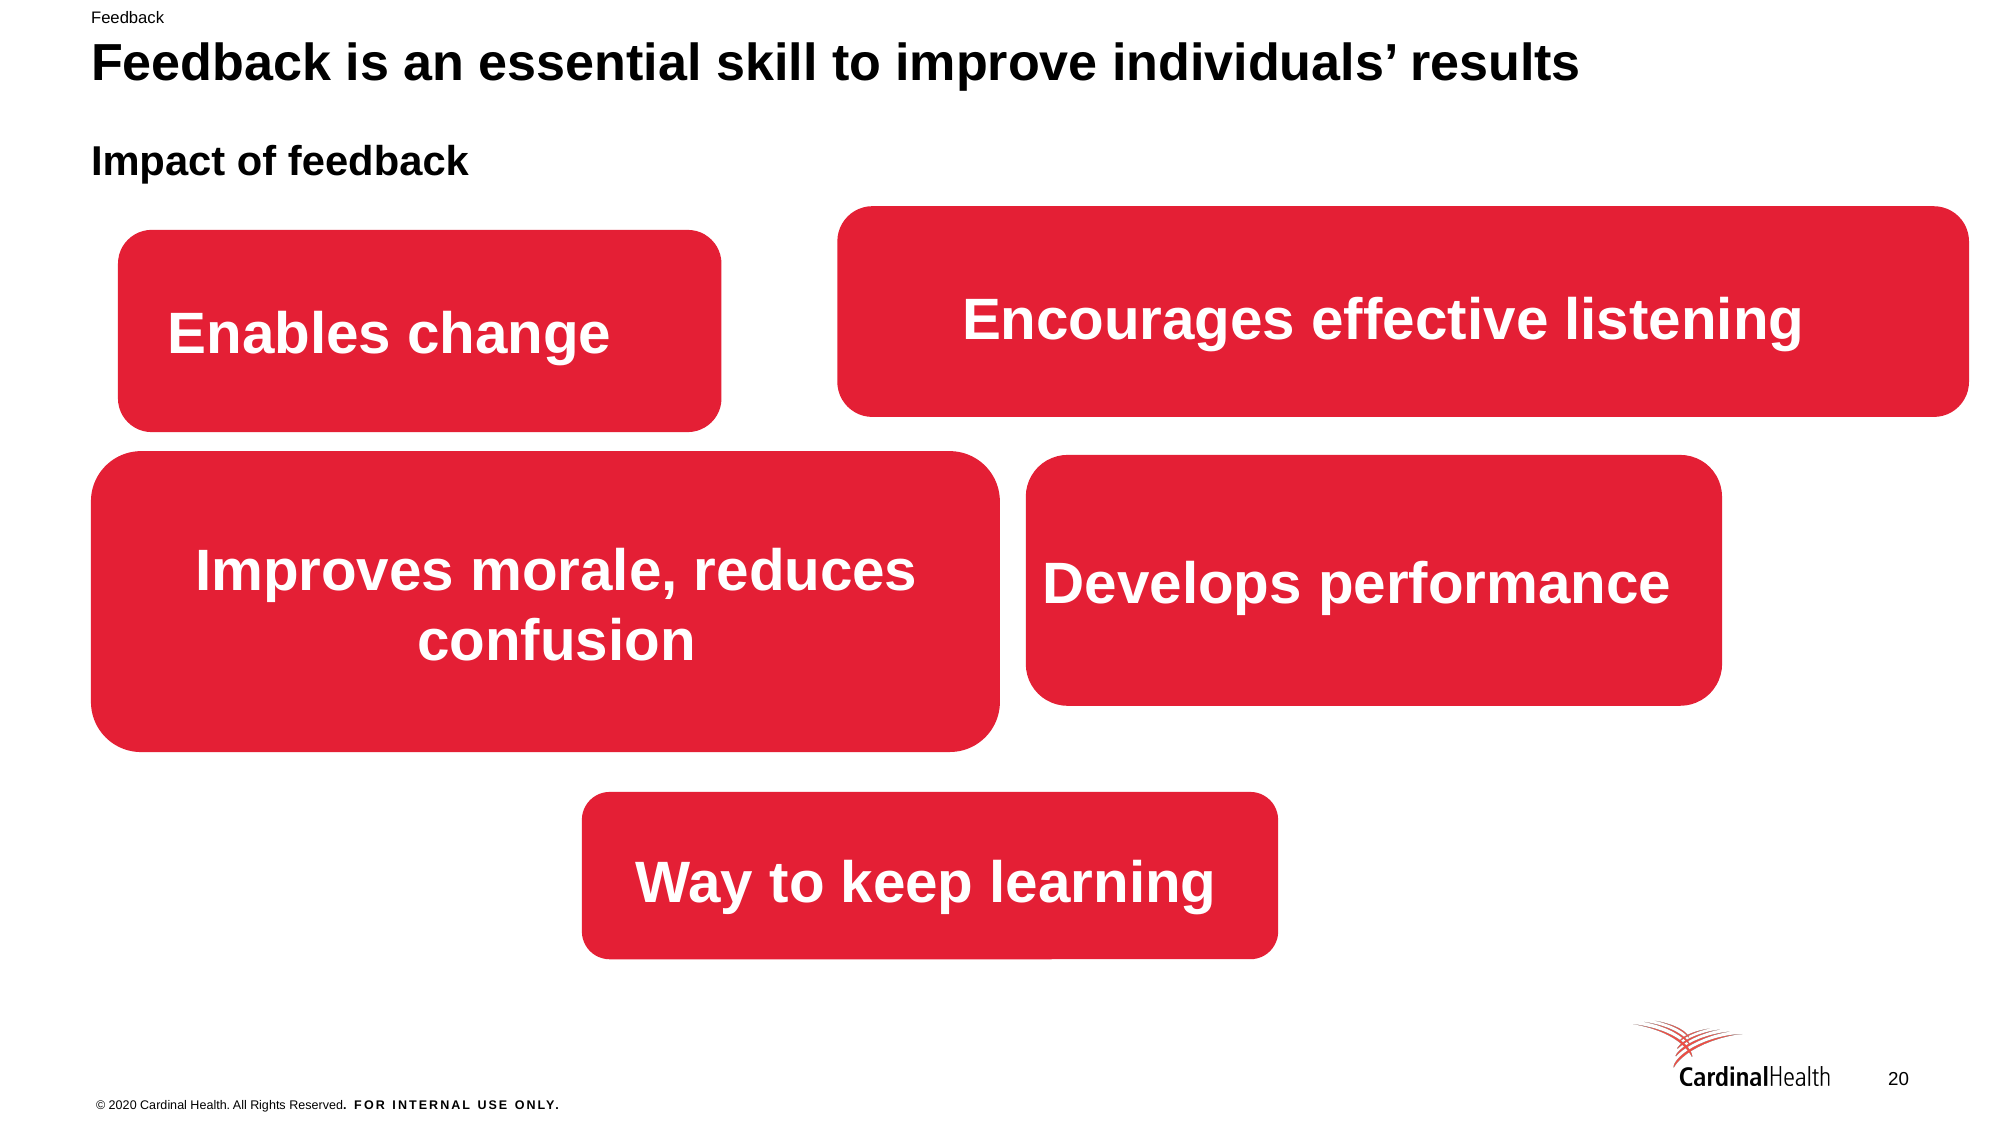

Feedback
# Feedback is an essential skill to improve individuals’ results
Impact of feedback

Enables change
Encourages effective listening

Improves morale, reduces confusion

Develops performance

Way to keep learning